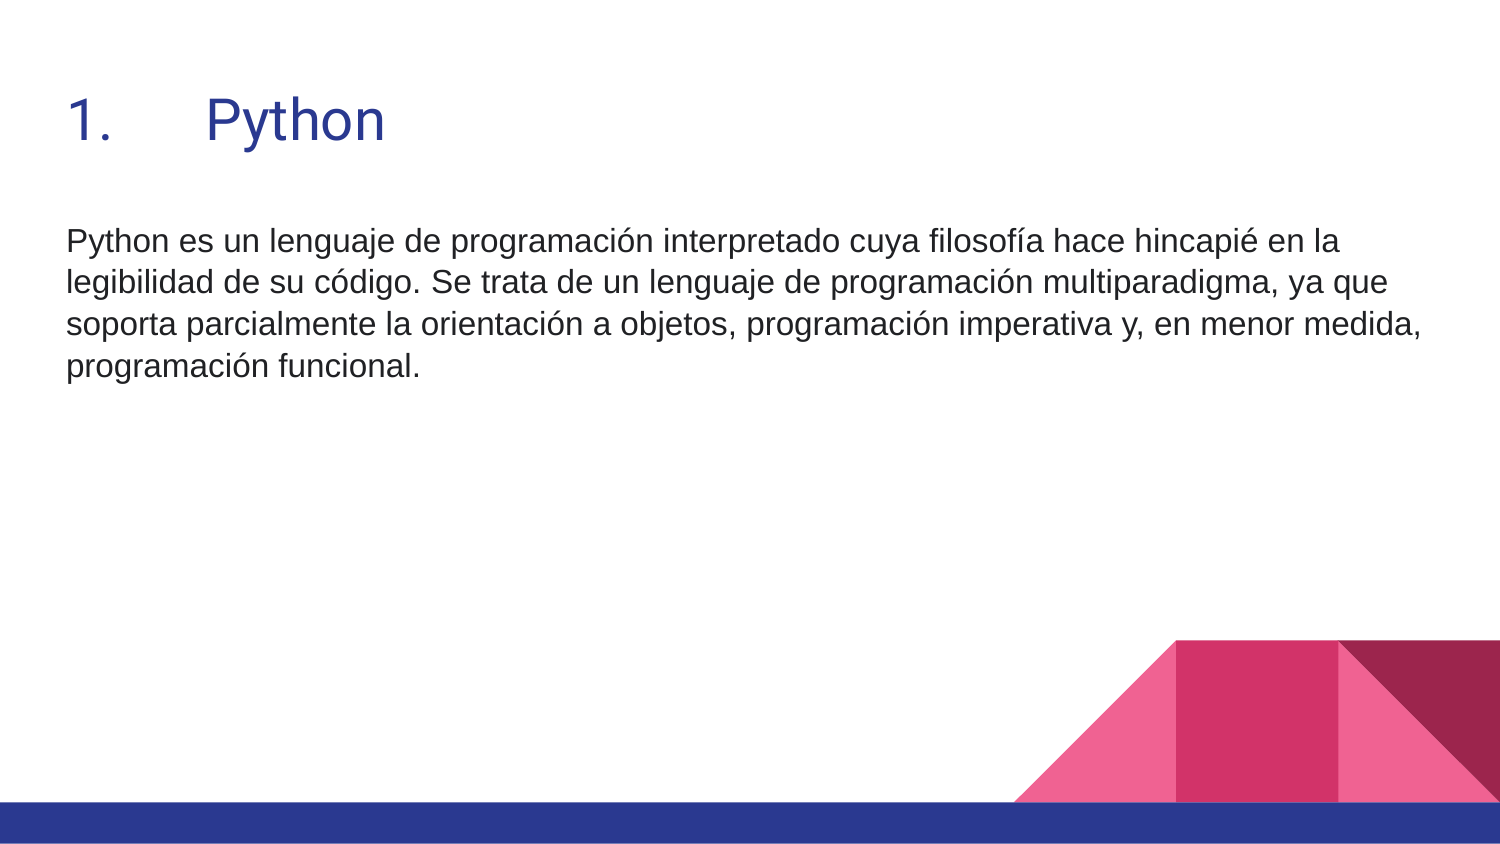

# 1.	Python
Python es un lenguaje de programación interpretado cuya filosofía hace hincapié en la legibilidad de su código.​ Se trata de un lenguaje de programación multiparadigma, ya que soporta parcialmente la orientación a objetos, programación imperativa y, en menor medida, programación funcional.